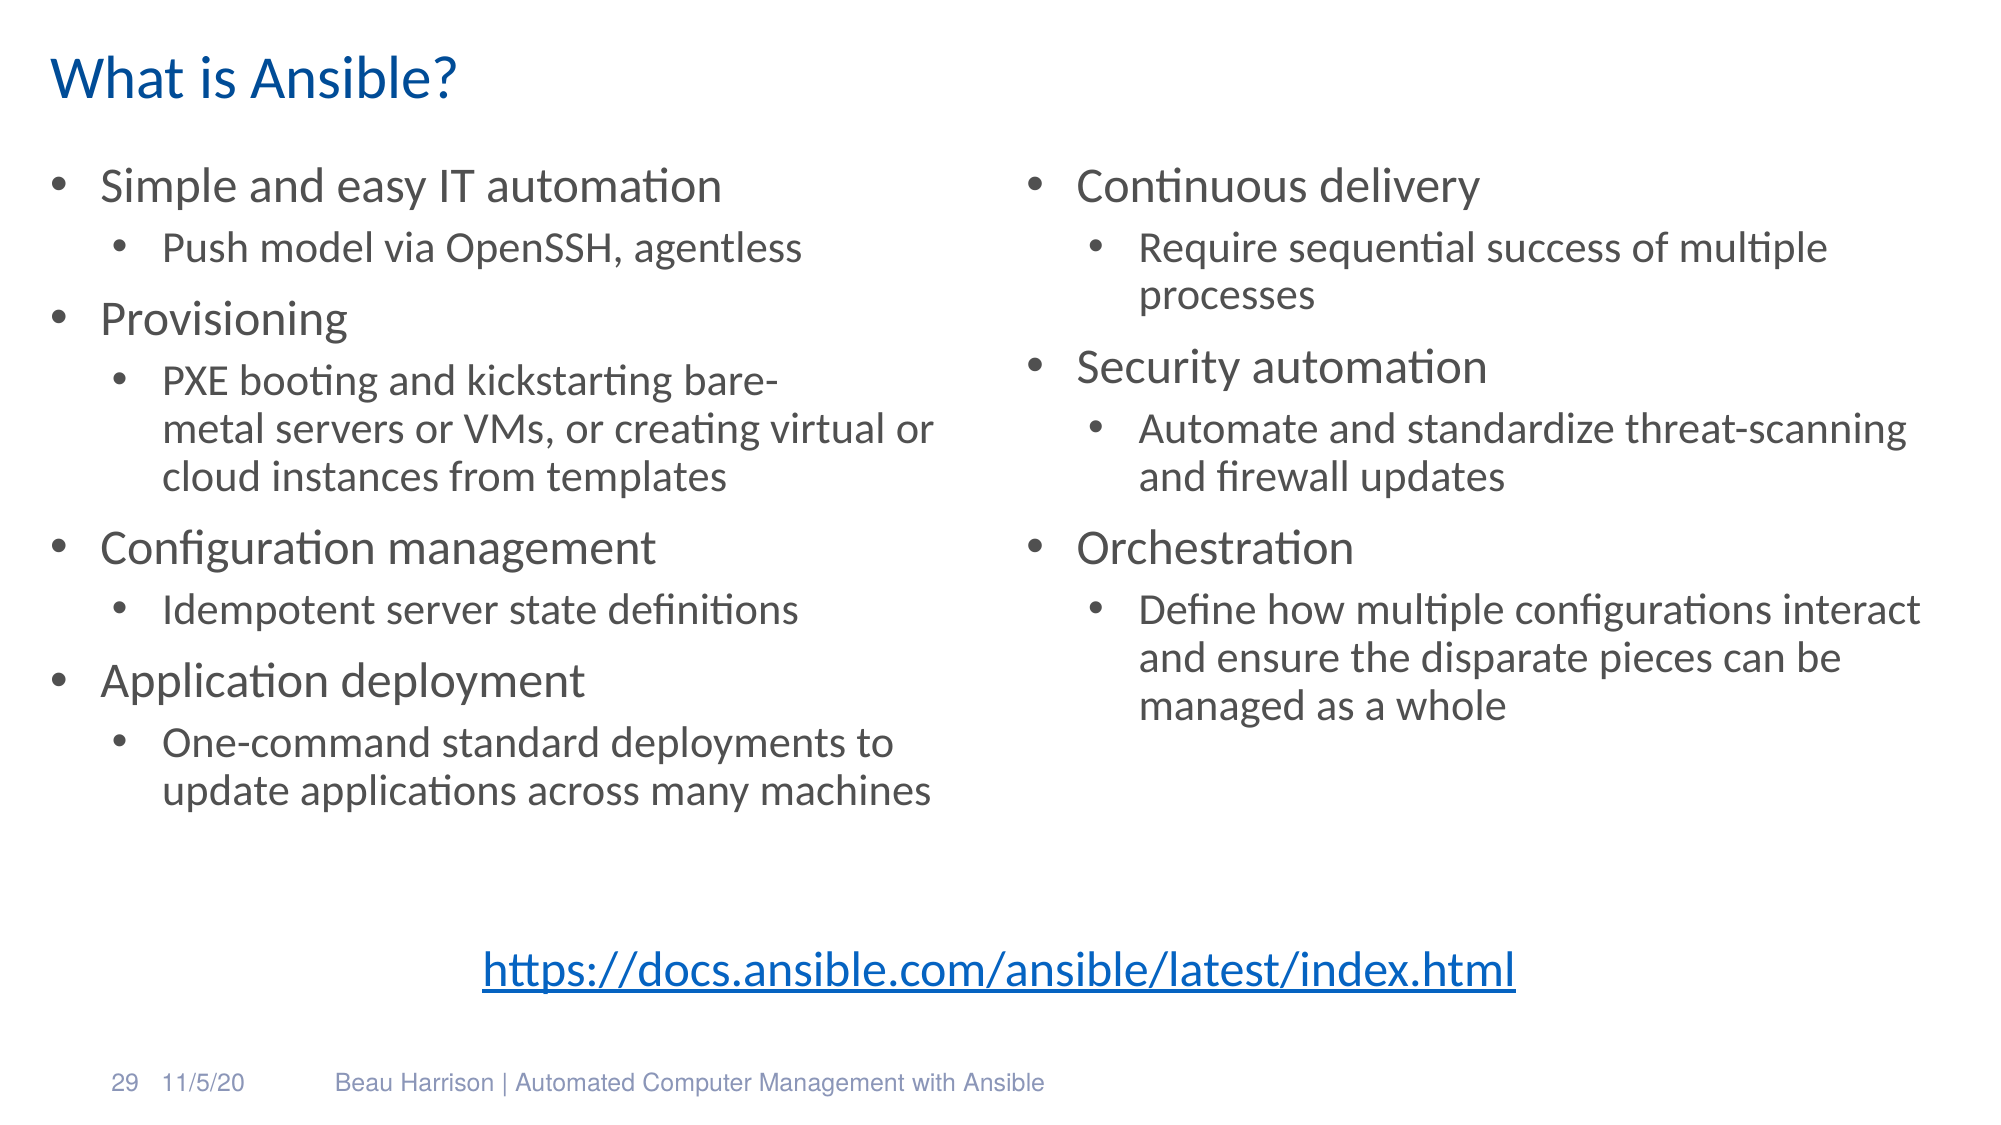

# What is Ansible?
Simple and easy IT automation
Push model via OpenSSH, agentless
Provisioning
PXE booting and kickstarting bare-metal servers or VMs, or creating virtual or cloud instances from templates
Configuration management
Idempotent server state definitions
Application deployment
One-command standard deployments to update applications across many machines

Continuous delivery
Require sequential success of multiple processes
Security automation
Automate and standardize threat-scanning and firewall updates
Orchestration
Define how multiple configurations interact and ensure the disparate pieces can be managed as a whole

https://docs.ansible.com/ansible/latest/index.html
29
11/5/20
Beau Harrison | Automated Computer Management with Ansible